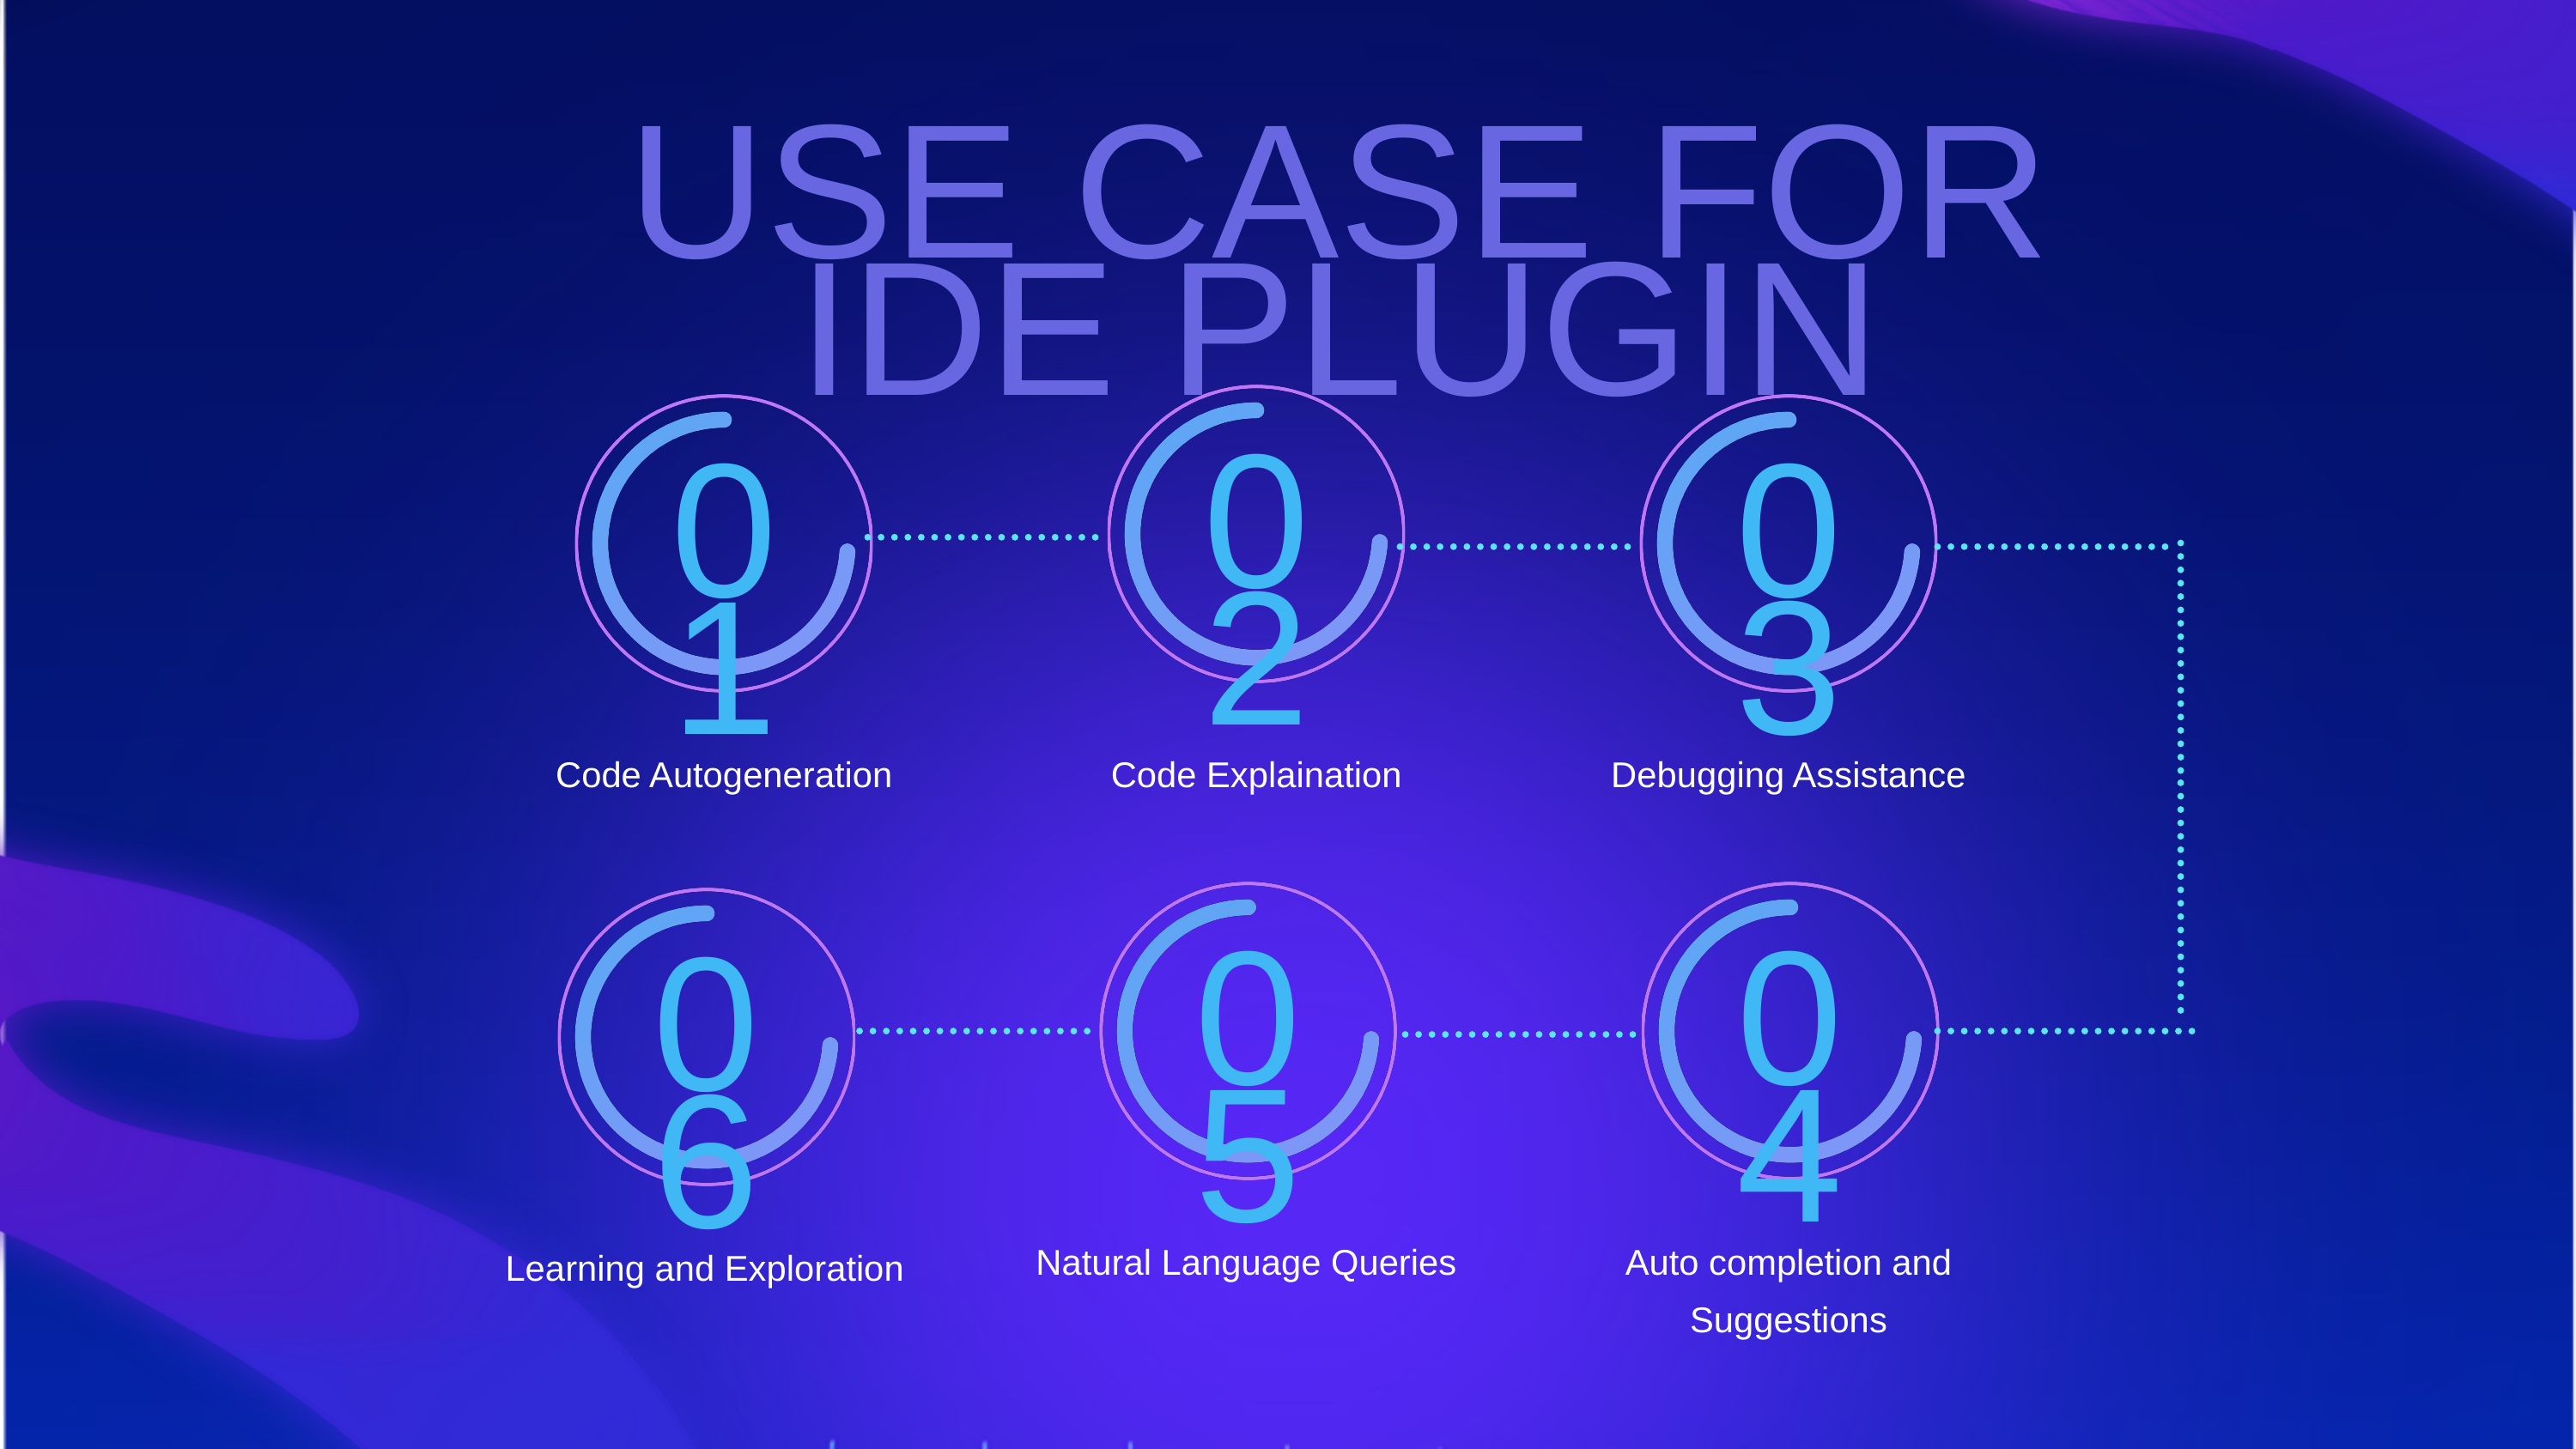

USE CASE FOR IDE PLUGIN

02
01
03

Code Autogeneration
Code Explaination
Debugging Assistance

05
04
06

Natural Language Queries
Auto completion and Suggestions
Learning and Exploration